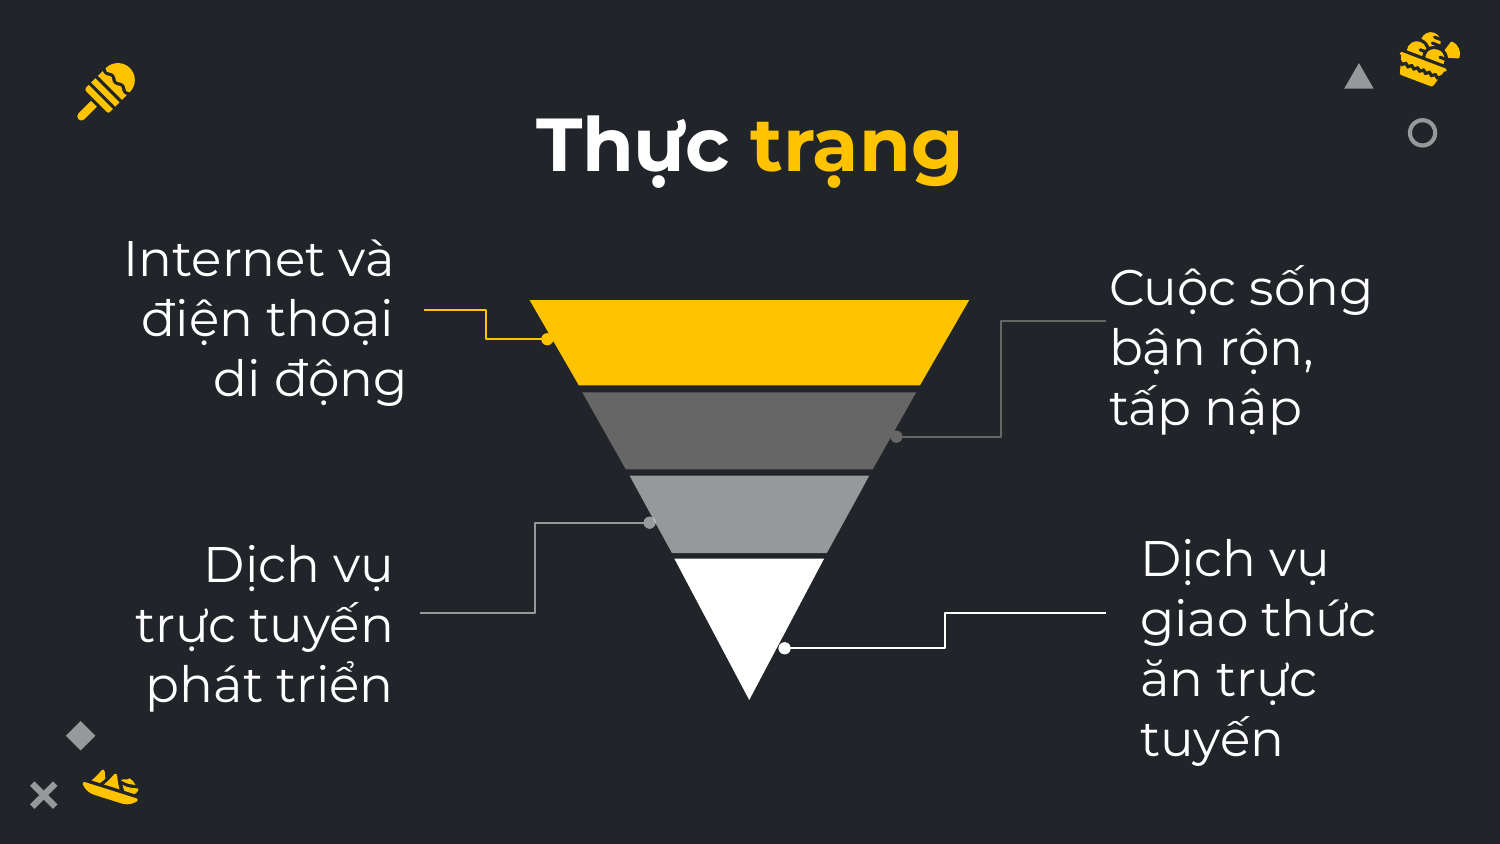

# Thực trạng
Internet và
điện thoại
di động
Cuộc sống bận rộn, tấp nập

Dịch vụ giao thức ăn trực tuyến
Dịch vụ trực tuyến phát triển